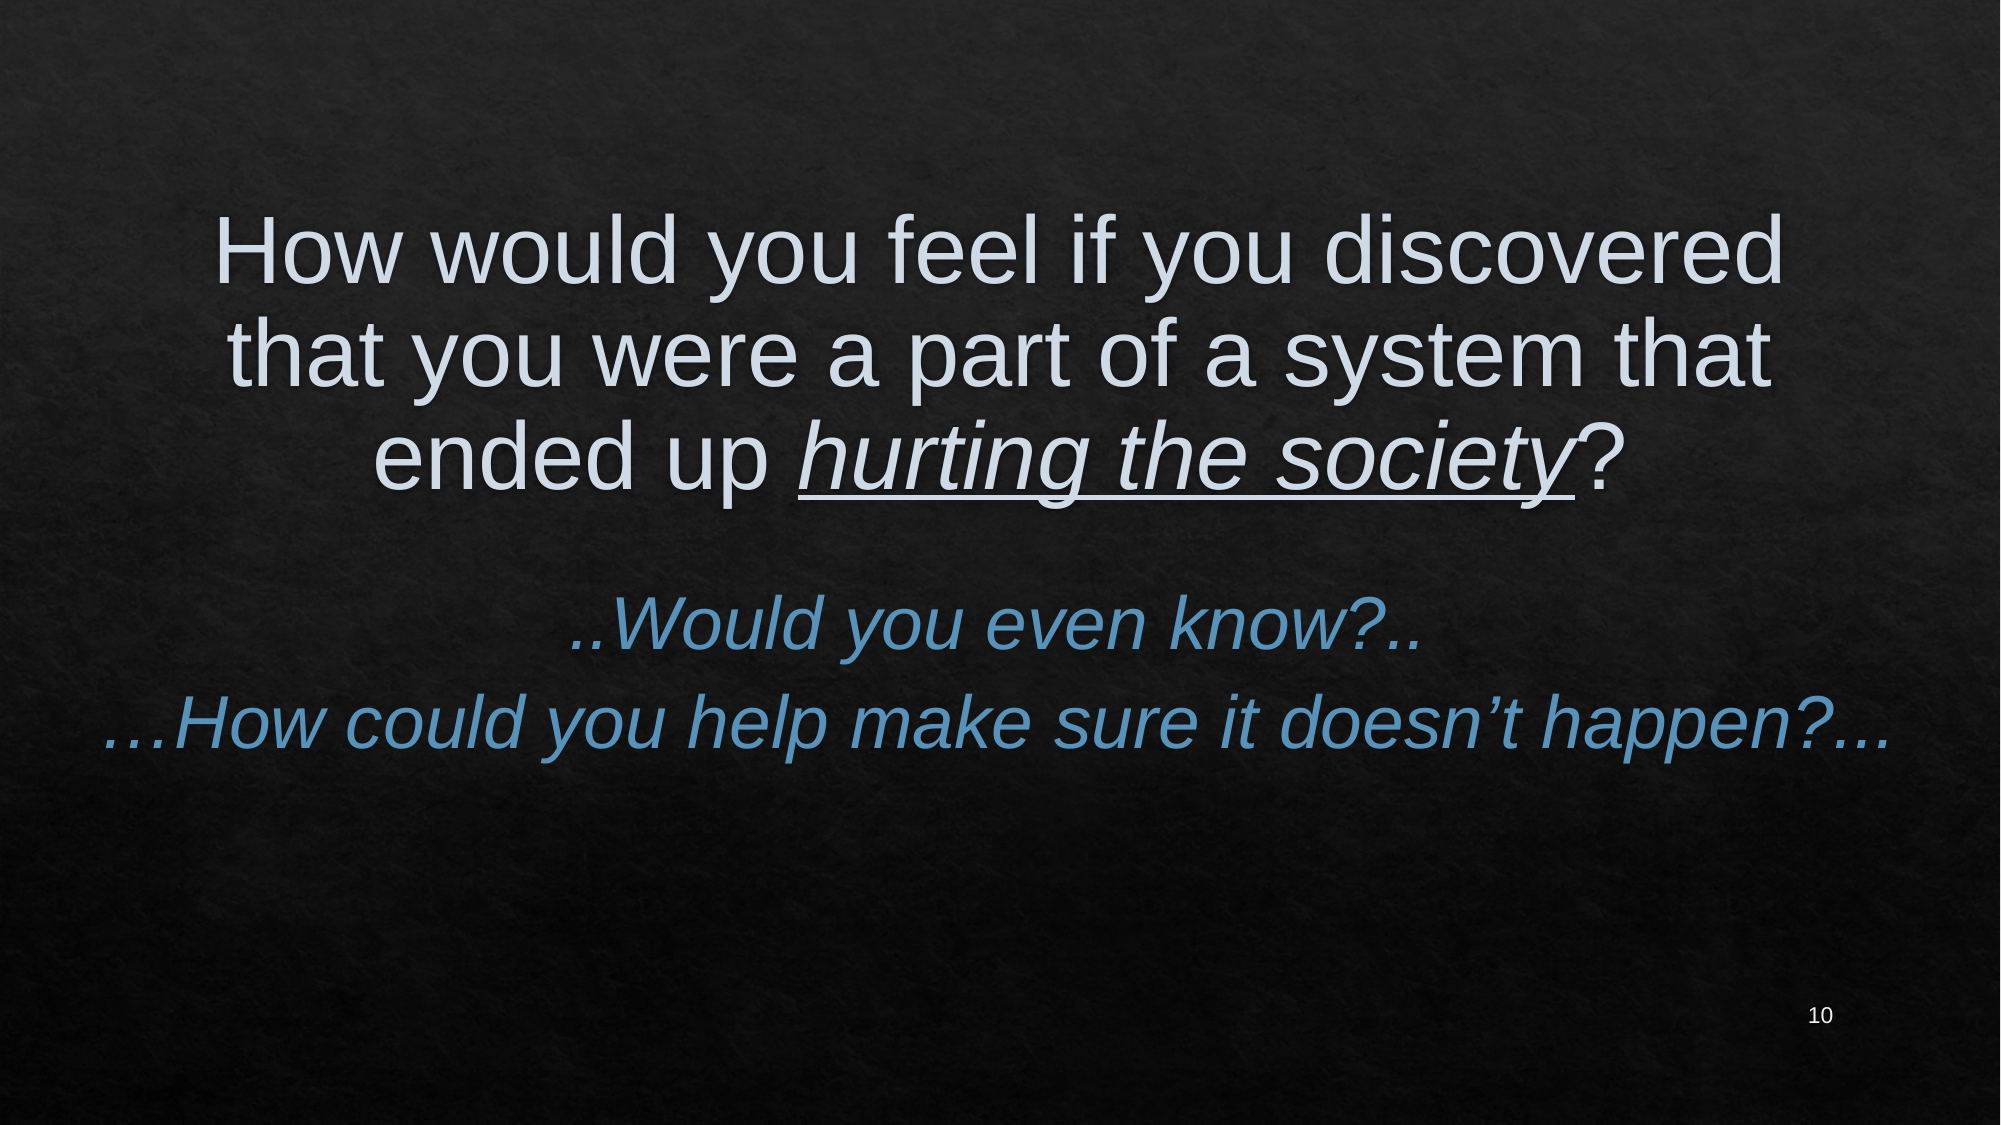

# How would you feel if you discovered that you were a part of a system that ended up hurting the society?
..Would you even know?..
…How could you help make sure it doesn’t happen?...
10